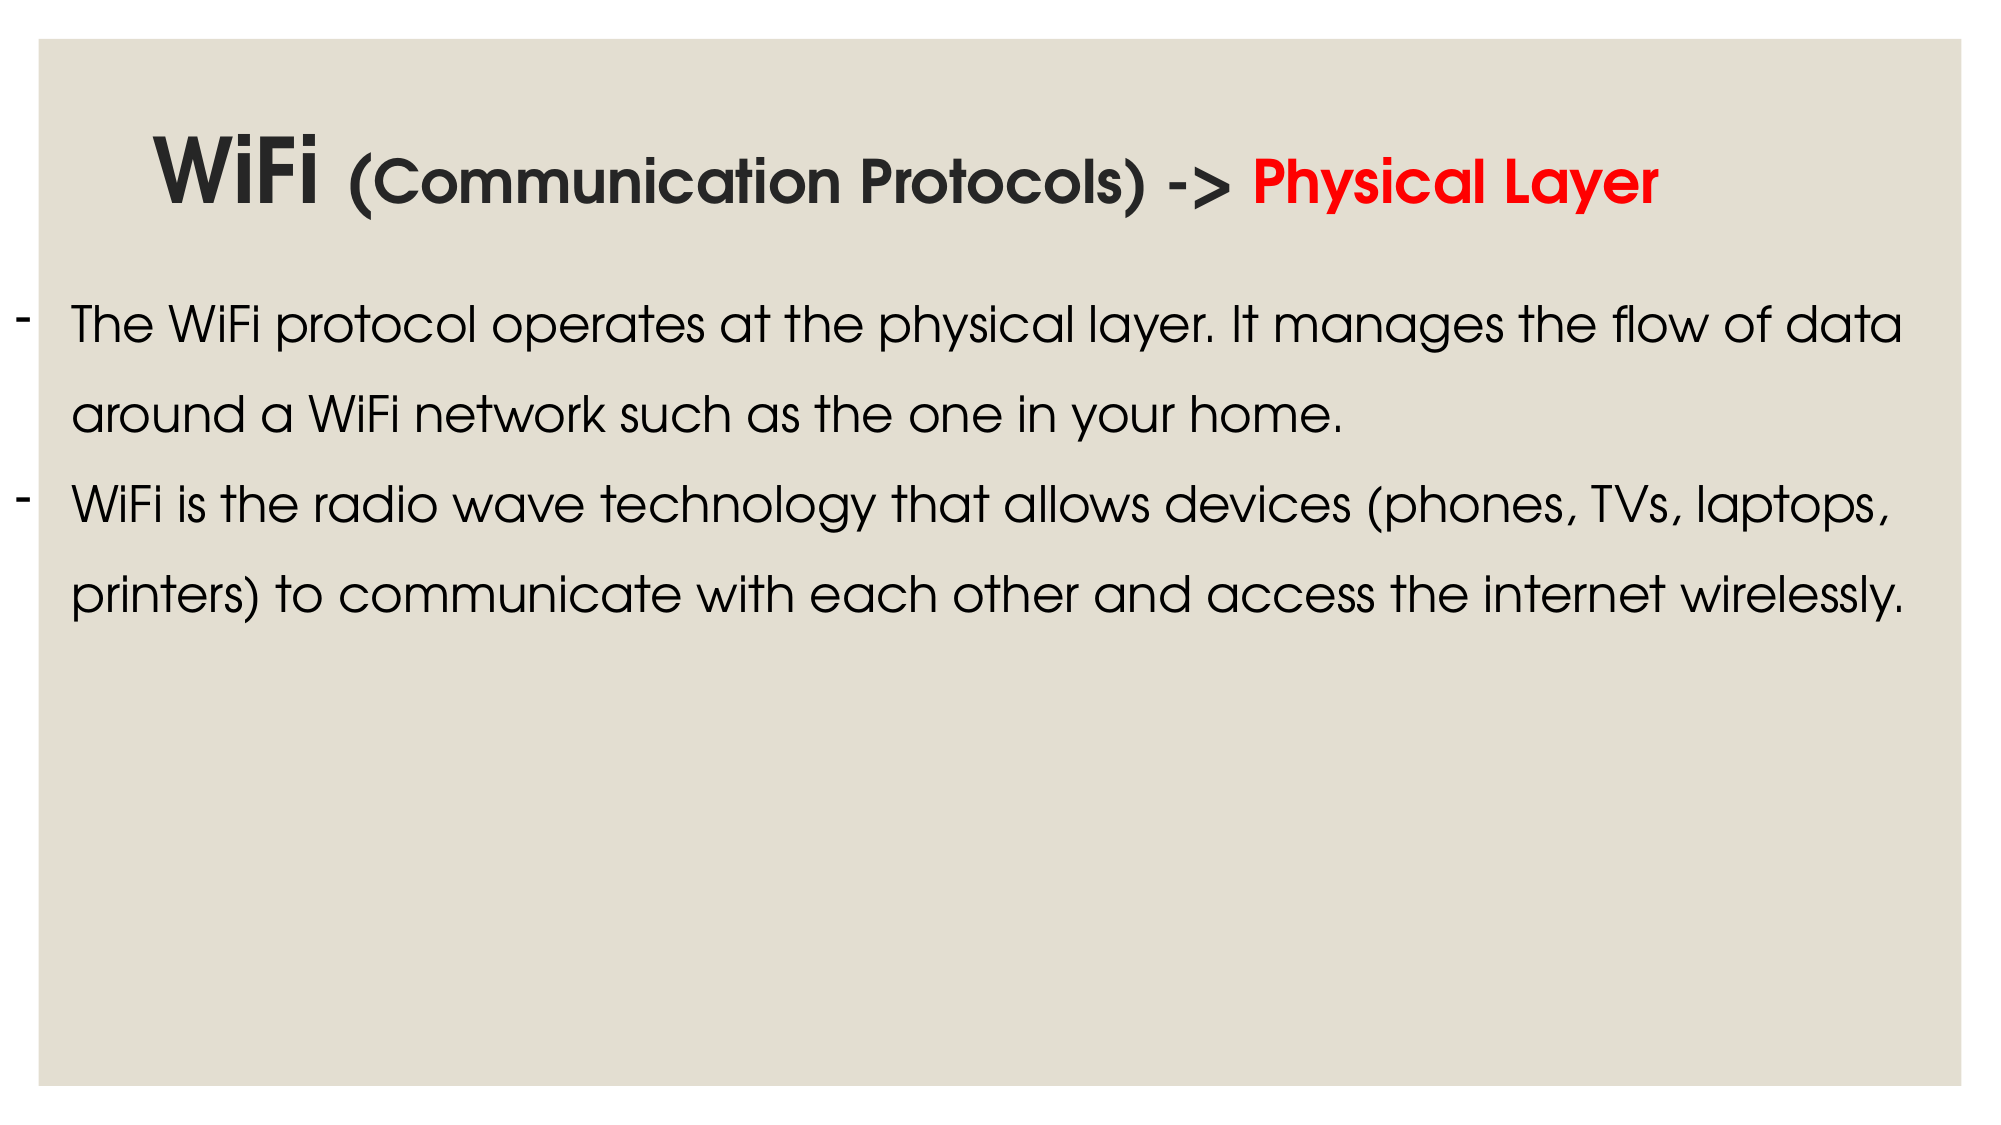

# WiFi (Communication Protocols) -> Physical Layer
The WiFi protocol operates at the physical layer. It manages the flow of data around a WiFi network such as the one in your home.
WiFi is the radio wave technology that allows devices (phones, TVs, laptops, printers) to communicate with each other and access the internet wirelessly.